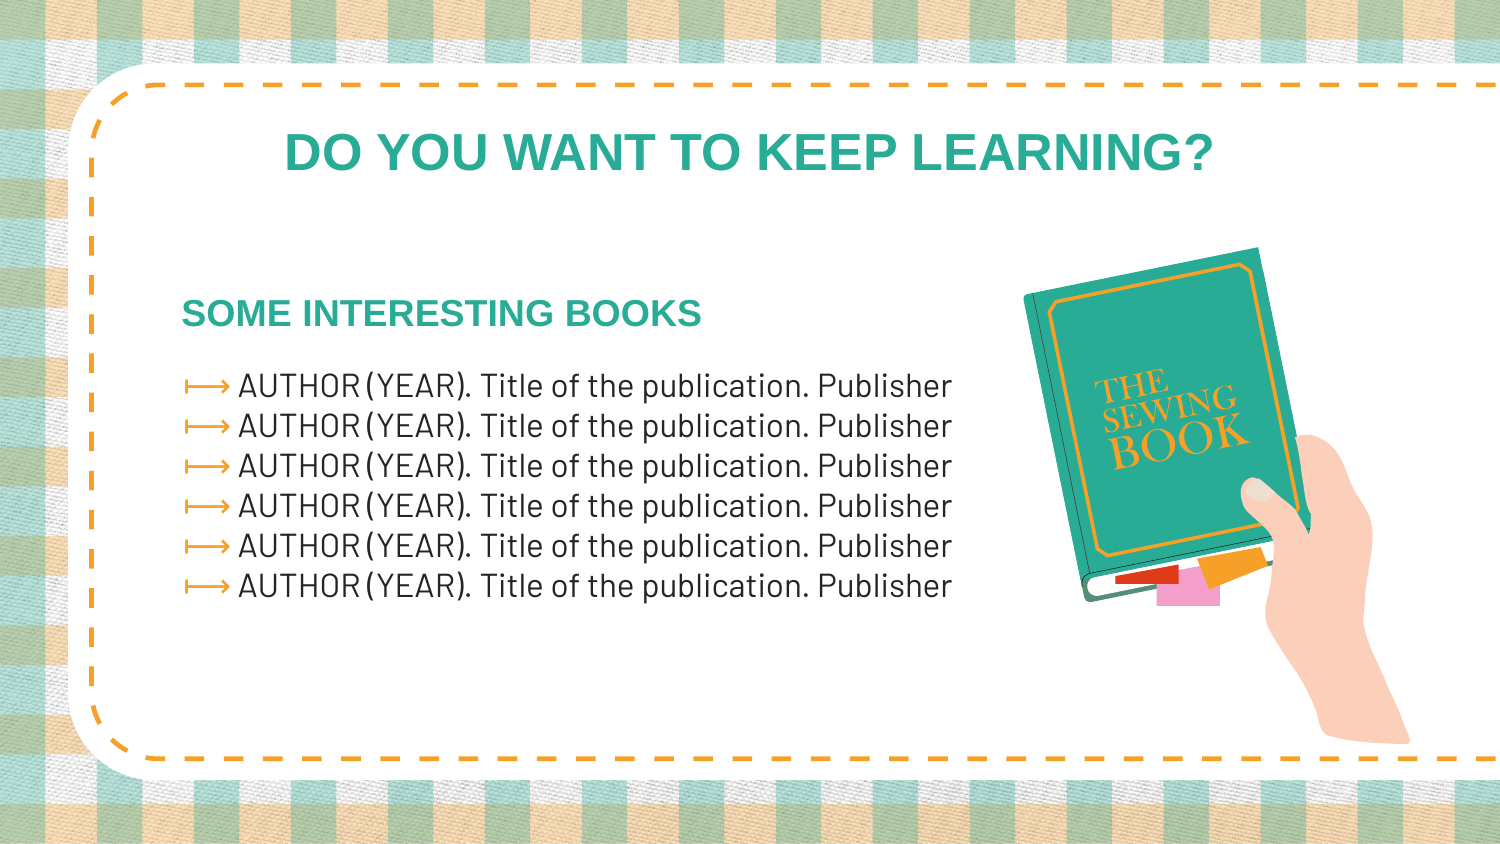

# DO YOU WANT TO KEEP LEARNING?

SOME INTERESTING BOOKS
AUTHOR (YEAR). Title of the publication. Publisher
AUTHOR (YEAR). Title of the publication. Publisher
AUTHOR (YEAR). Title of the publication. Publisher
AUTHOR (YEAR). Title of the publication. Publisher
AUTHOR (YEAR). Title of the publication. Publisher
AUTHOR (YEAR). Title of the publication. Publisher